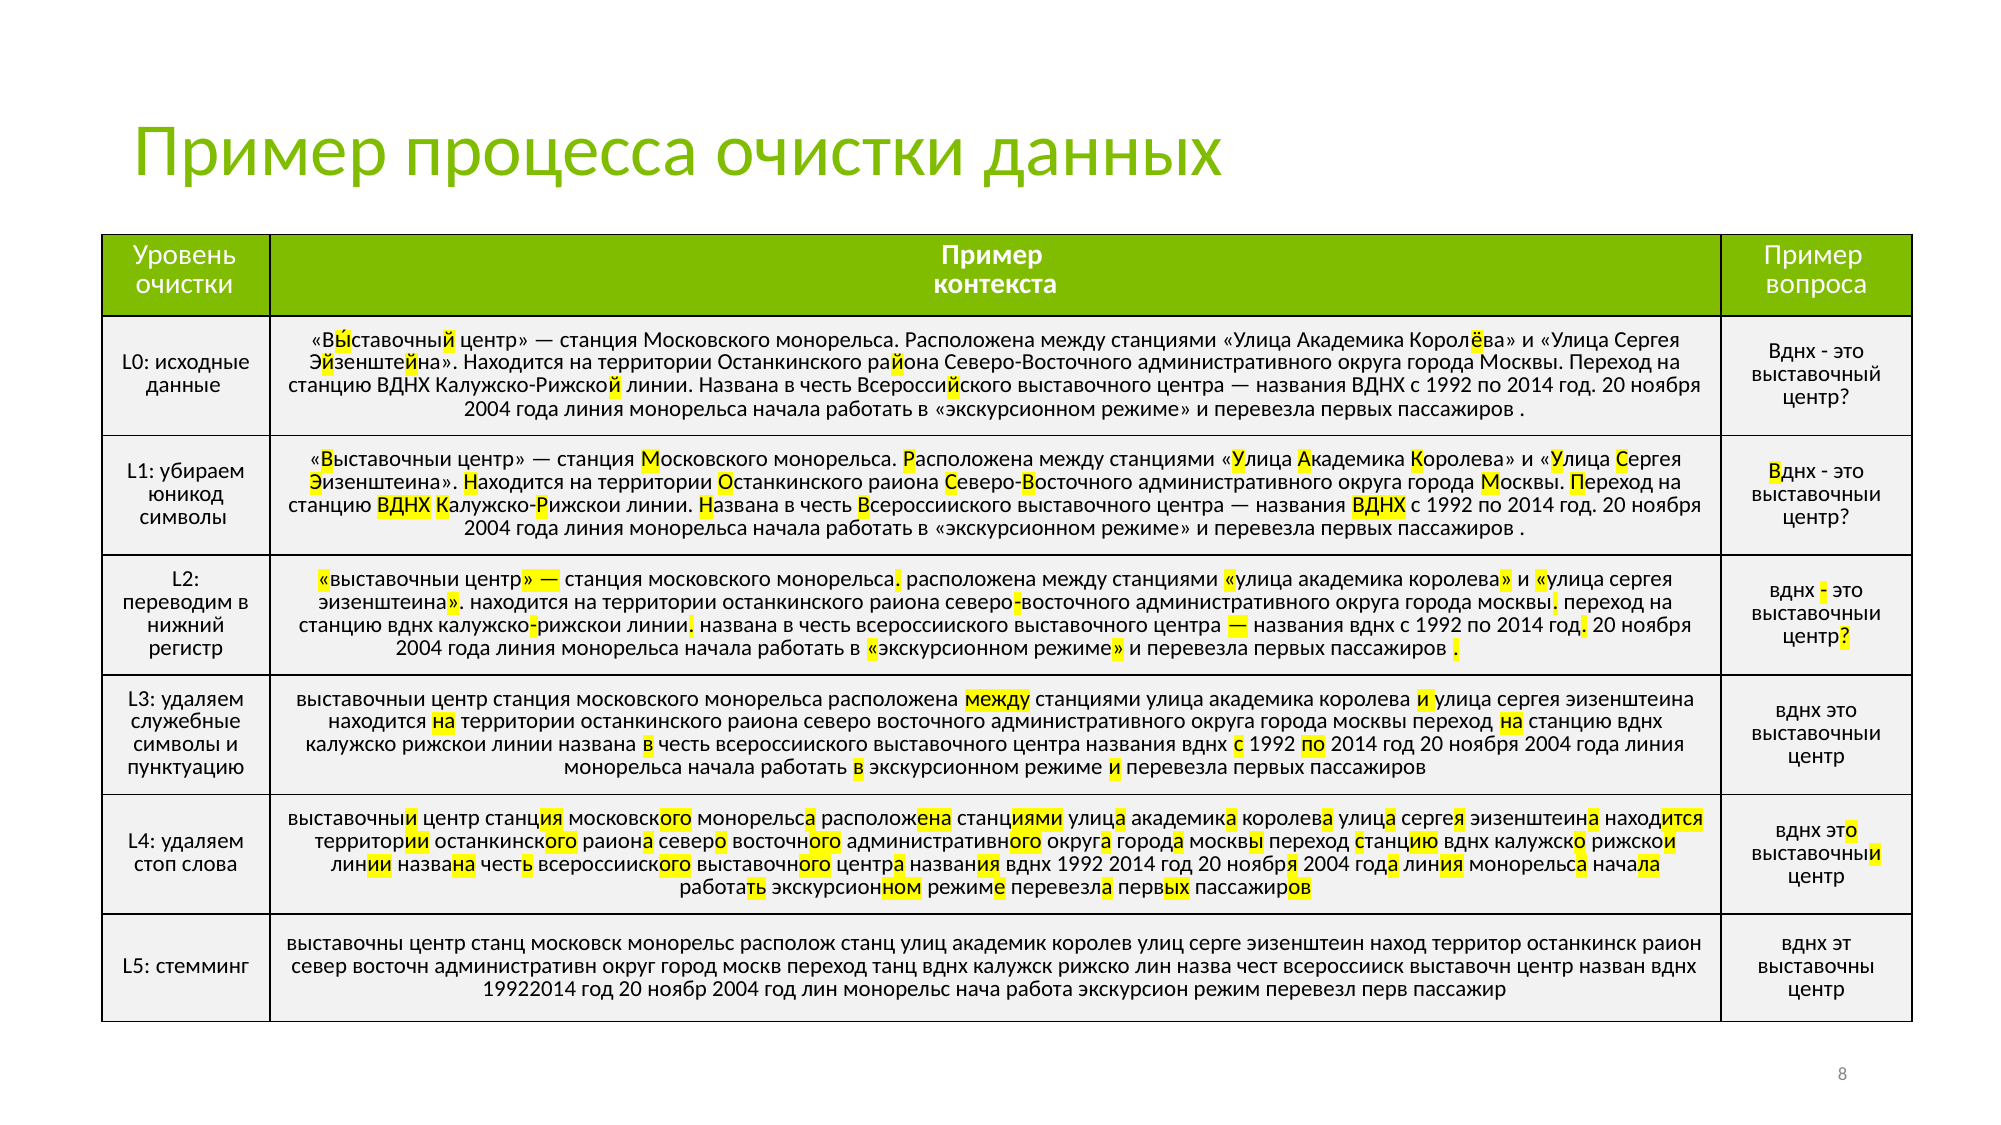

# Пример процесса очистки данных
| Уровень очистки | Пример контекста | Пример вопроса |
| --- | --- | --- |
| L0: исходные данные | «Вы́ставочный центр» — станция Московского монорельса. Расположена между станциями «Улица Академика Королёва» и «Улица Сергея Эйзенштейна». Находится на территории Останкинского района Северо-Восточного административного округа города Москвы. Переход на станцию ВДНХ Калужско-Рижской линии. Названа в честь Всероссийского выставочного центра — названия ВДНХ с 1992 по 2014 год. 20 ноября 2004 года линия монорельса начала работать в «экскурсионном режиме» и перевезла первых пассажиров . | Вднх - это выставочный центр? |
| L1: убираем юникод символы | «Выставочныи центр» — станция Московского монорельса. Расположена между станциями «Улица Академика Королева» и «Улица Сергея Эизенштеина». Находится на территории Останкинского раиона Северо-Восточного административного округа города Москвы. Переход на станцию ВДНХ Калужско-Рижскои линии. Названа в честь Всероссииского выставочного центра — названия ВДНХ с 1992 по 2014 год. 20 ноября 2004 года линия монорельса начала работать в «экскурсионном режиме» и перевезла первых пассажиров . | Вднх - это выставочныи центр? |
| L2: переводим в нижний регистр | «выставочныи центр» — станция московского монорельса. расположена между станциями «улица академика королева» и «улица сергея эизенштеина». находится на территории останкинского раиона северо-восточного административного округа города москвы. переход на станцию вднх калужско-рижскои линии. названа в честь всероссииского выставочного центра — названия вднх с 1992 по 2014 год. 20 ноября 2004 года линия монорельса начала работать в «экскурсионном режиме» и перевезла первых пассажиров . | вднх - это выставочныи центр? |
| L3: удаляем служебные символы и пунктуацию | выставочныи центр станция московского монорельса расположена между станциями улица академика королева и улица сергея эизенштеина находится на территории останкинского раиона северо восточного административного округа города москвы переход на станцию вднх калужско рижскои линии названа в честь всероссииского выставочного центра названия вднх с 1992 по 2014 год 20 ноября 2004 года линия монорельса начала работать в экскурсионном режиме и перевезла первых пассажиров | вднх это выставочныи центр |
| L4: удаляем стоп слова | выставочныи центр станция московского монорельса расположена станциями улица академика королева улица сергея эизенштеина находится территории останкинского раиона северо восточного административного округа города москвы переход станцию вднх калужско рижскои линии названа честь всероссииского выставочного центра названия вднх 1992 2014 год 20 ноября 2004 года линия монорельса начала работать экскурсионном режиме перевезла первых пассажиров | вднх это выставочныи центр |
| L5: стемминг | выставочны центр станц московск монорельс располож станц улиц академик королев улиц серге эизенштеин наход территор останкинск раион север восточн административн округ город москв переход танц вднх калужск рижско лин назва чест всероссииск выставочн центр назван вднх 19922014 год 20 ноябр 2004 год лин монорельс нача работа экскурсион режим перевезл перв пассажир | вднх эт выставочны центр |
8